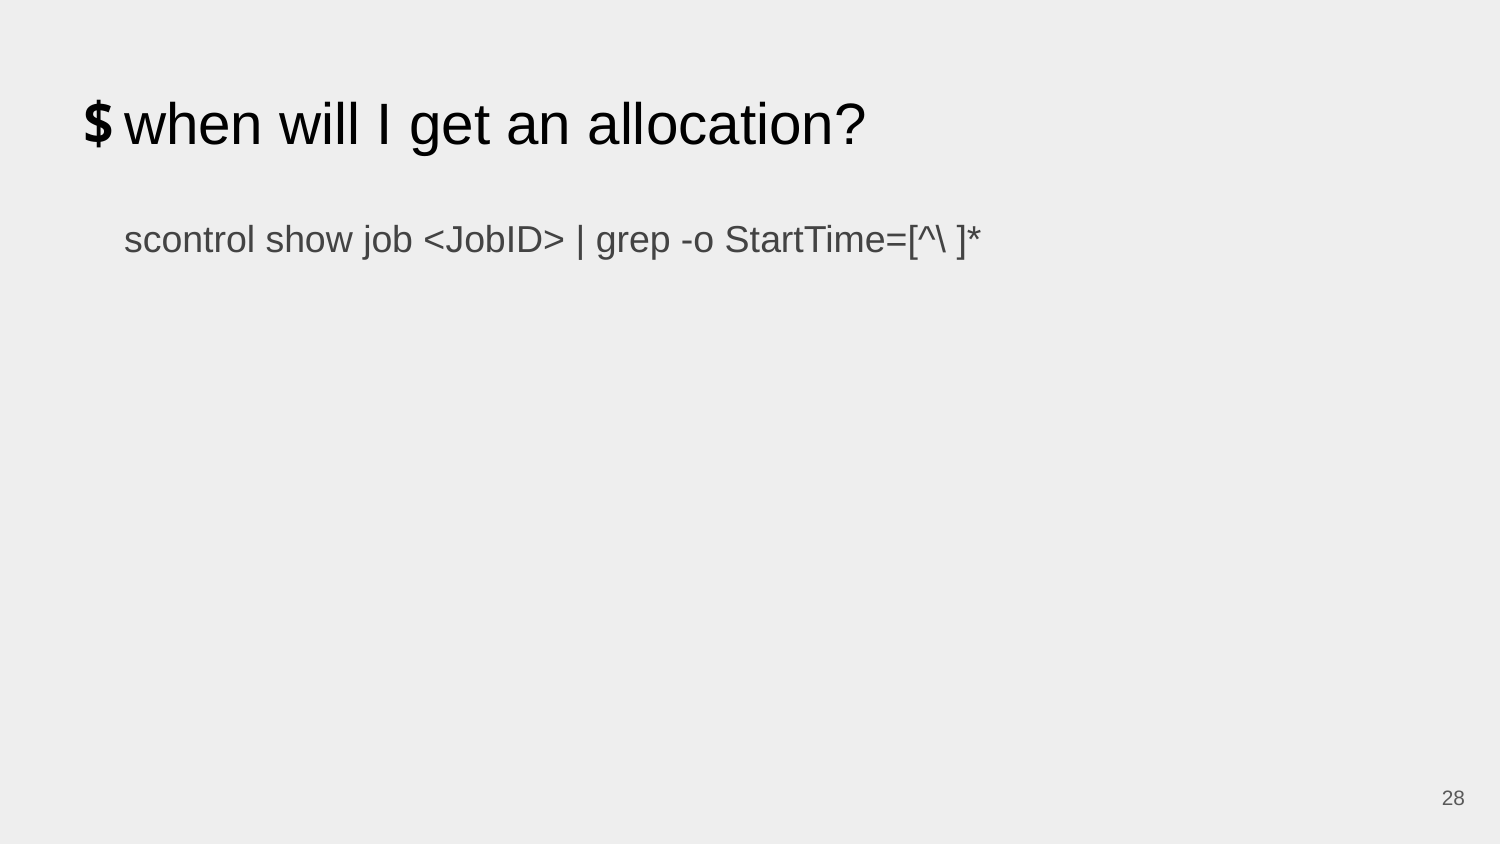

# when will I get an allocation?
scontrol show job <JobID> | grep -o StartTime=[^\ ]*
28